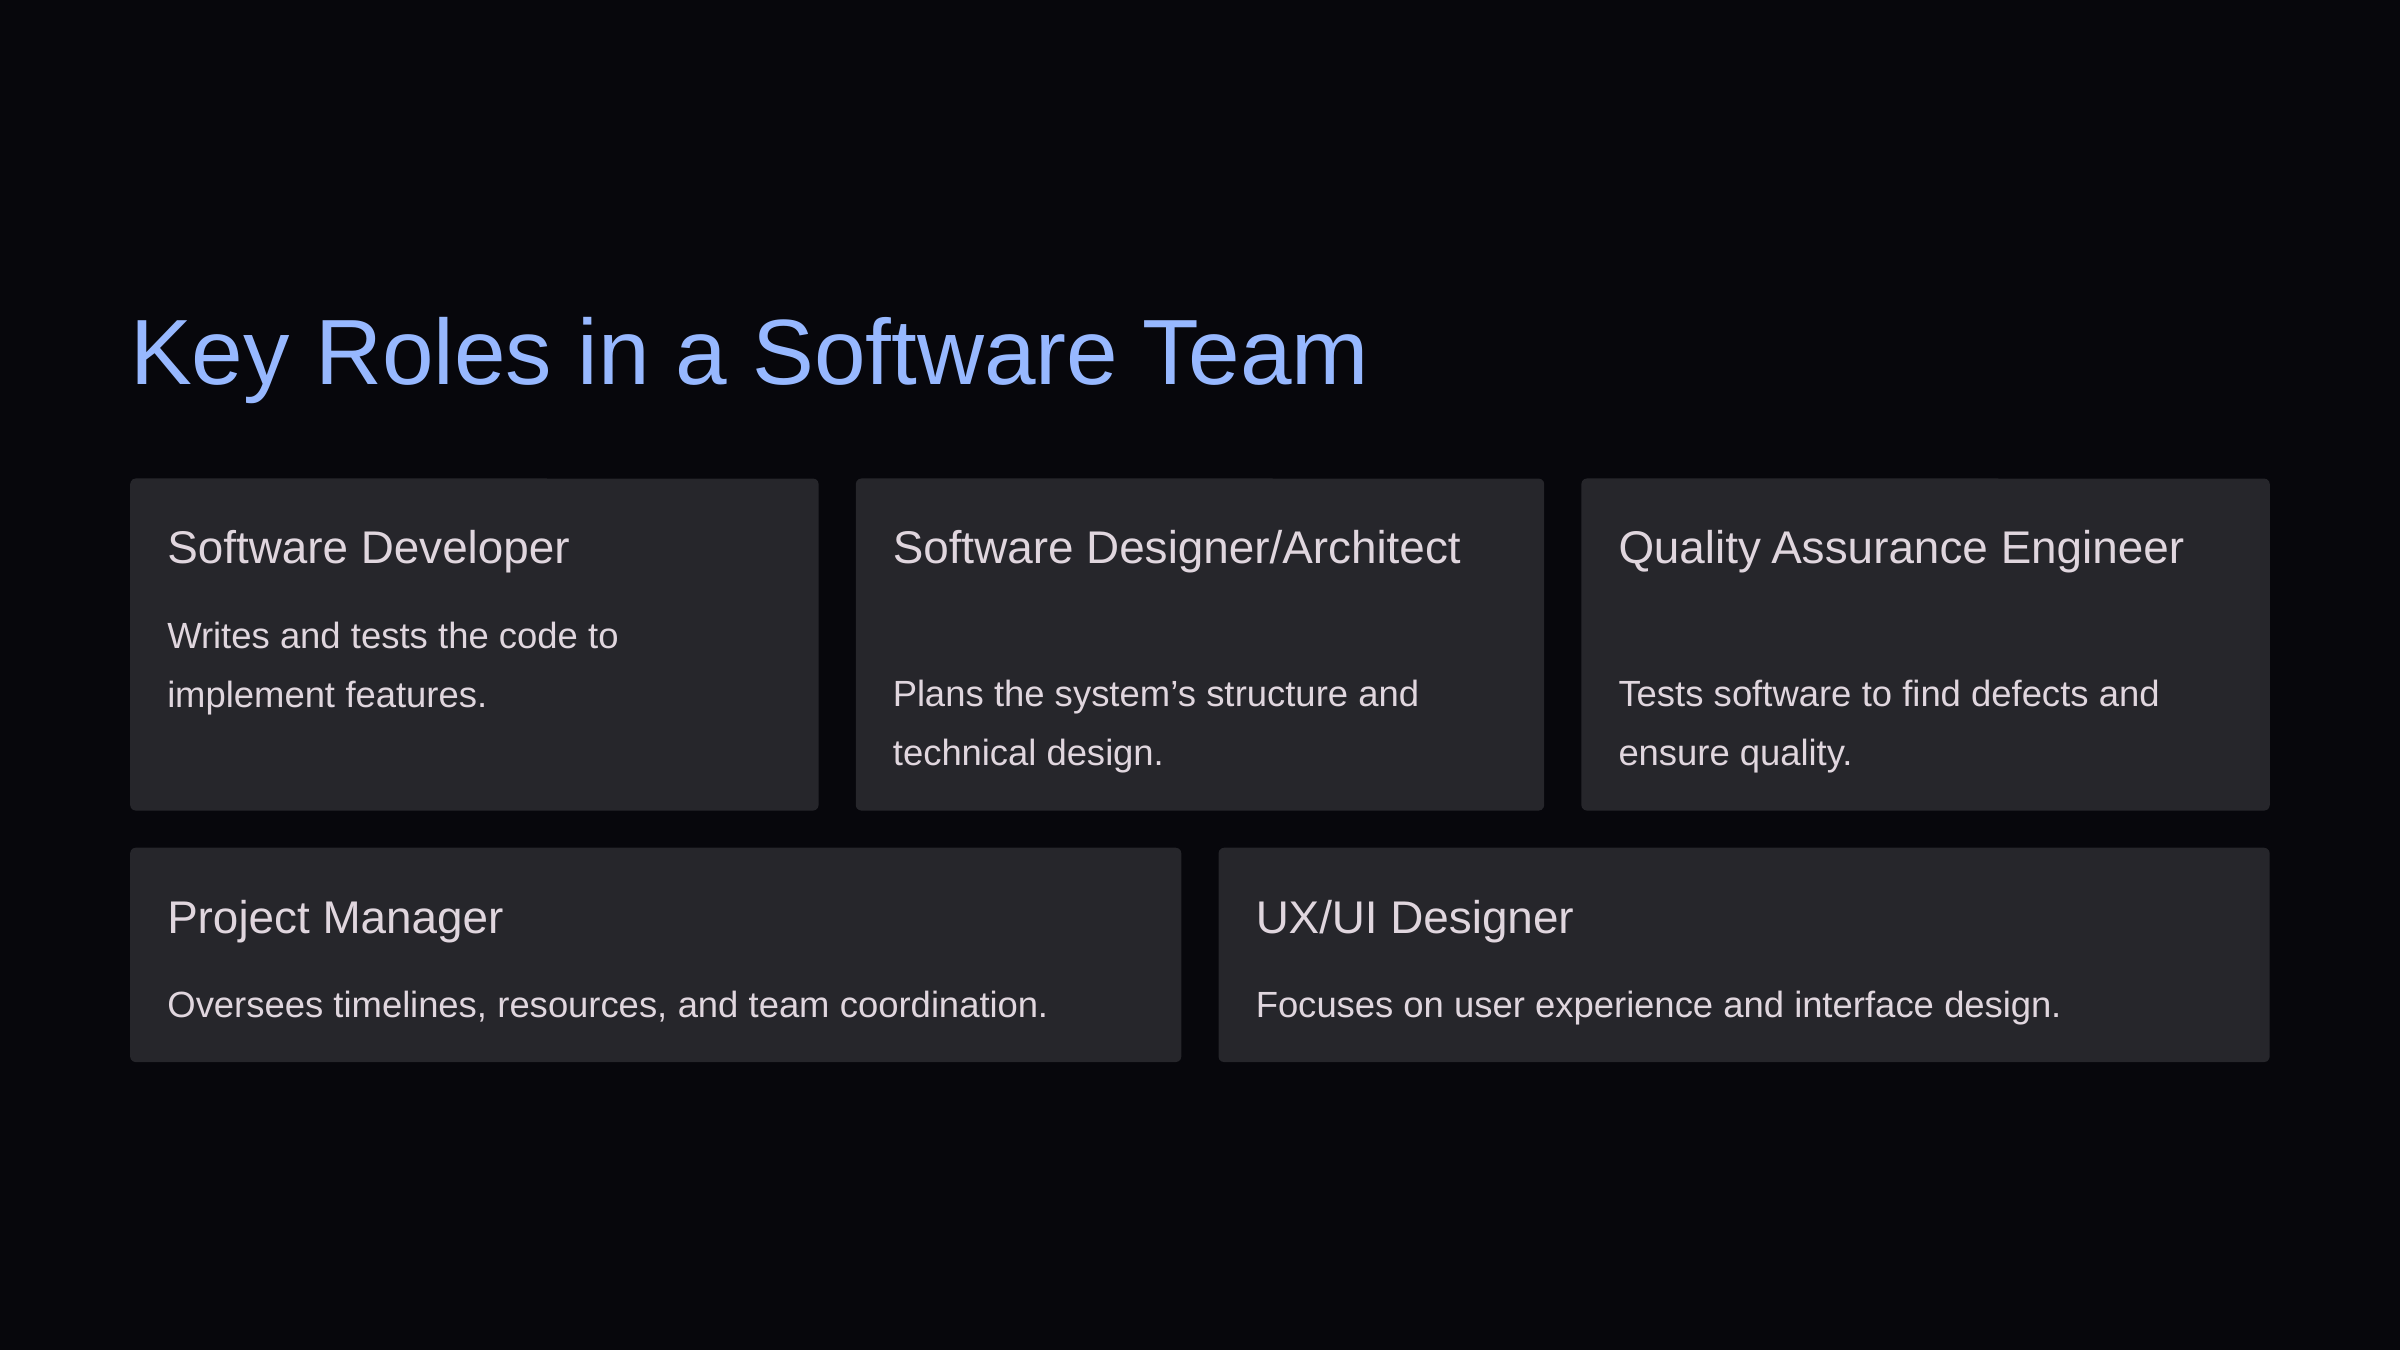

Key Roles in a Software Team

Software Developer
Software Designer/Architect
Quality Assurance Engineer
Writes and tests the code to implement features.
Plans the system’s structure and technical design.
Tests software to find defects and ensure quality.

Project Manager
UX/UI Designer
Oversees timelines, resources, and team coordination.
Focuses on user experience and interface design.